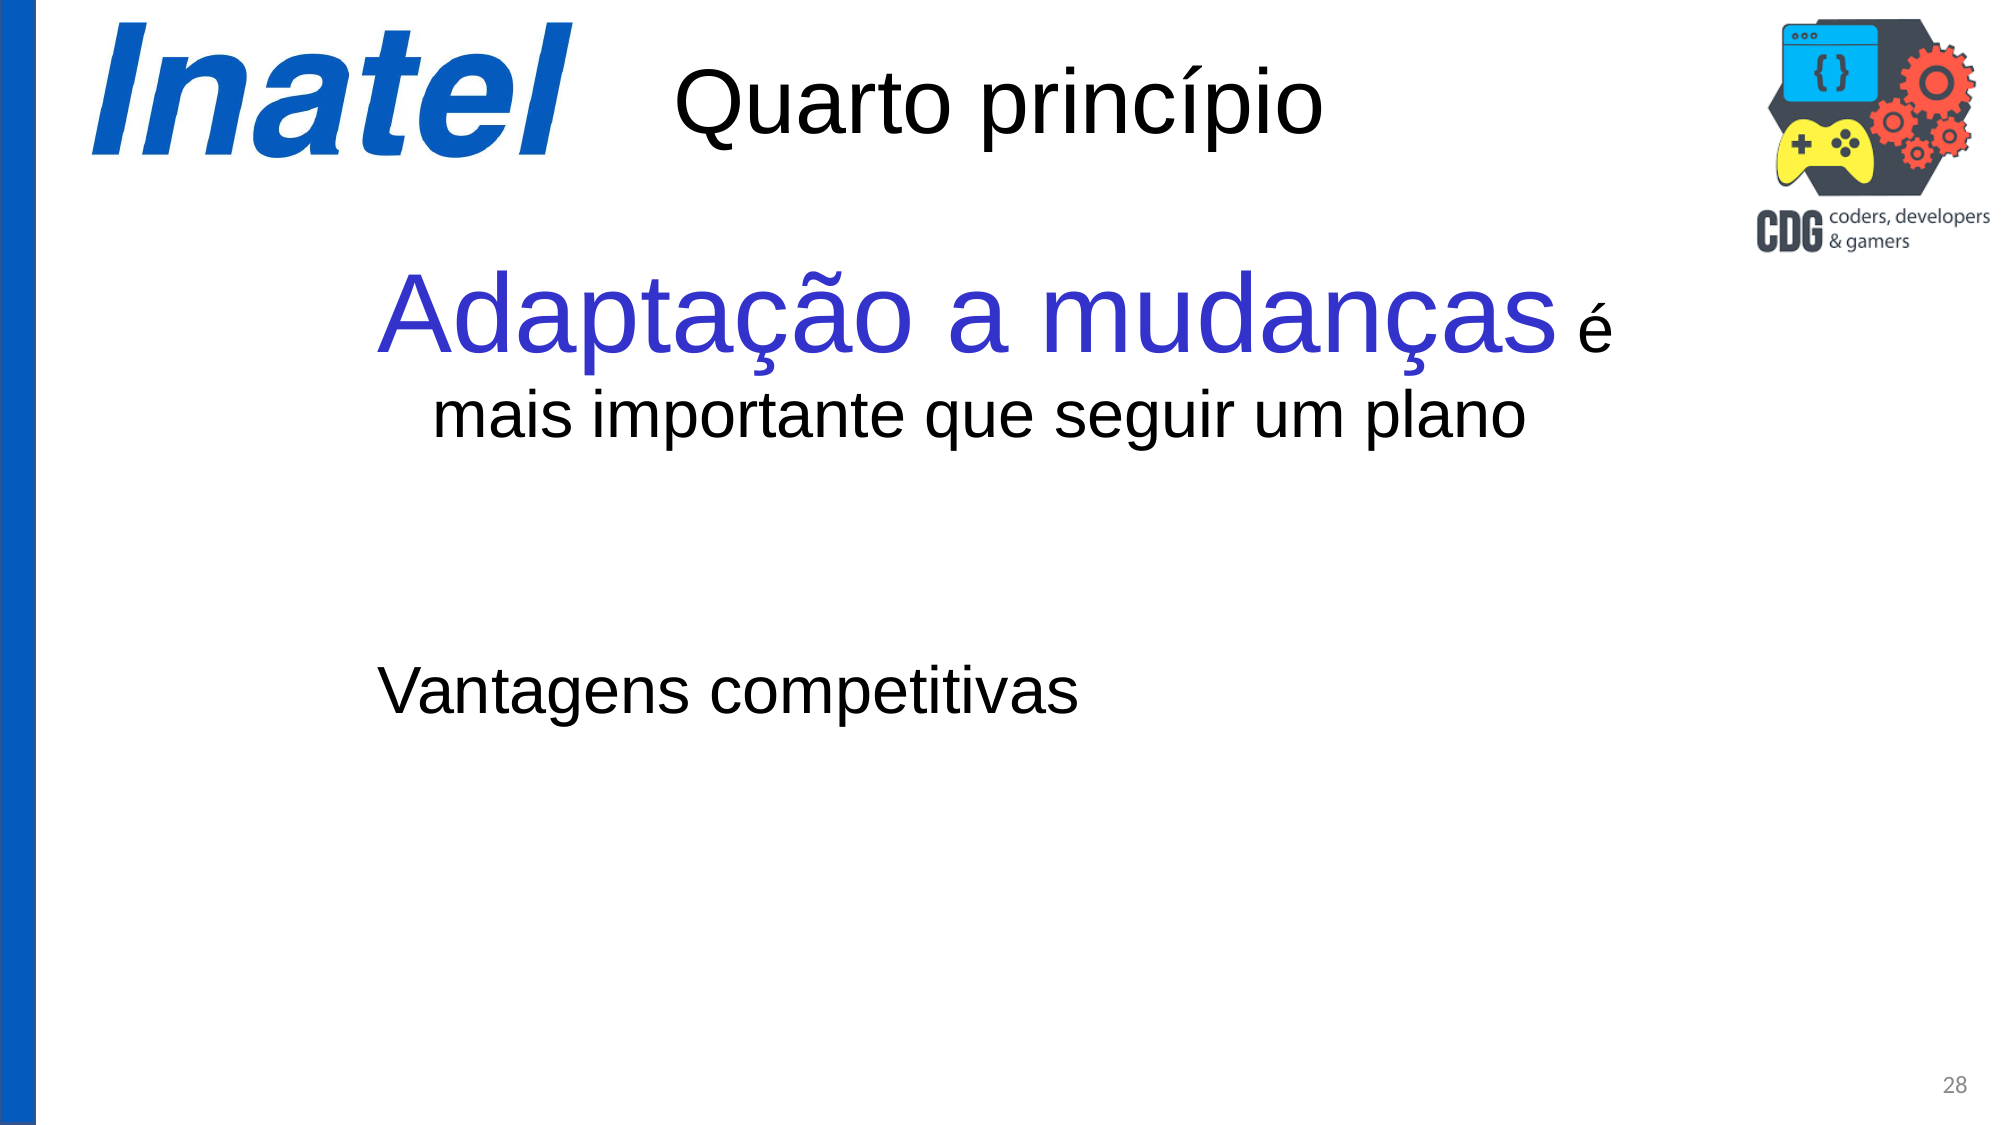

Quarto princípio
Adaptação a mudanças é mais importante que seguir um plano

Vantagens competitivas
28